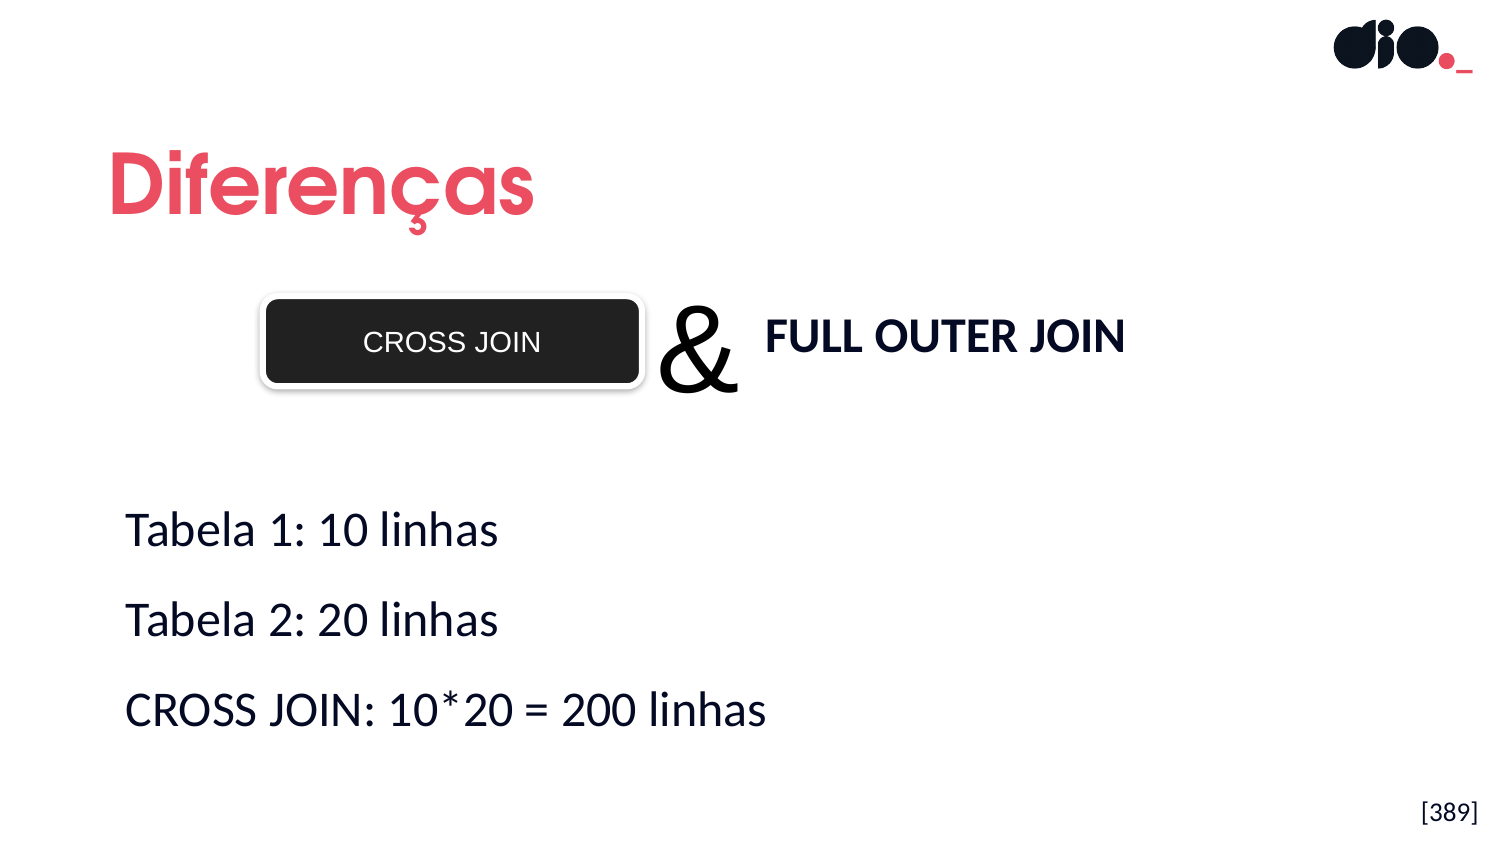

Diferenças
&
FULL OUTER JOIN
CROSS JOIN
Tabela 1: 10 linhas
Tabela 2: 20 linhas
CROSS JOIN: 10*20 = 200 linhas
[389]